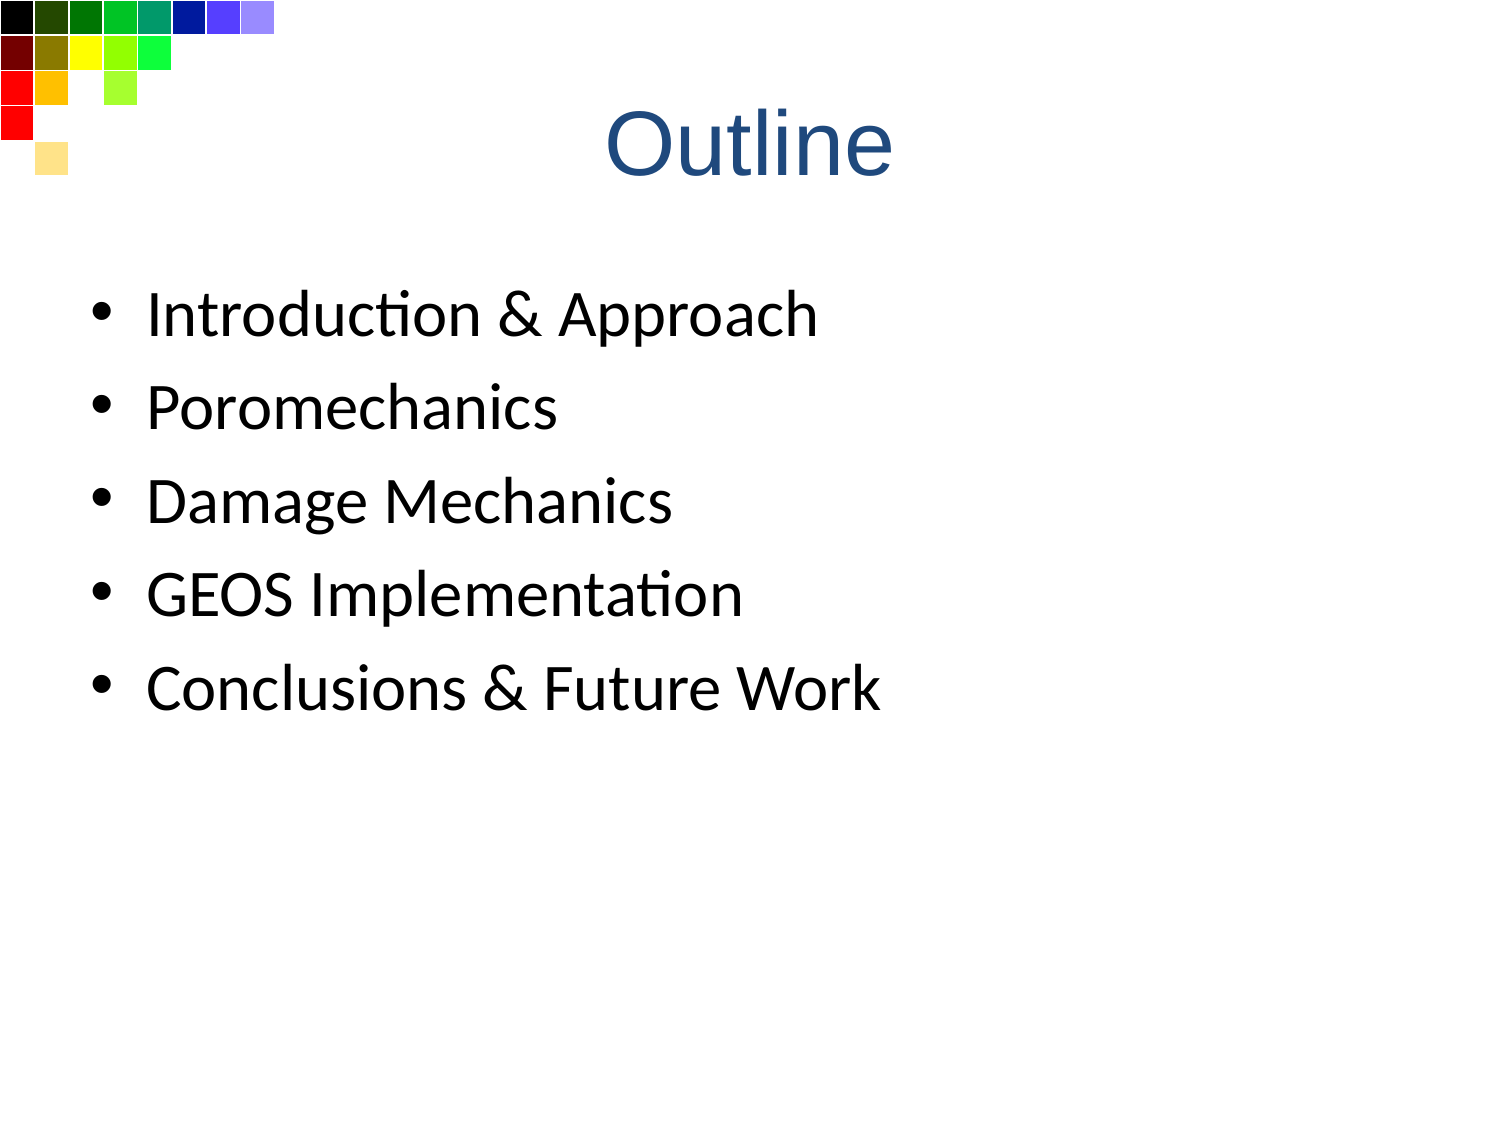

|  |  |  |  |  |  |  |  |
| --- | --- | --- | --- | --- | --- | --- | --- |
|  |  |  |  |  |  |  |  |
|  |  |  |  |  |  |  |  |
|  |  |  |  |  |  |  |  |
|  |  |  |  |  |  |  |  |
# Outline
Introduction & Approach
Poromechanics
Damage Mechanics
GEOS Implementation
Conclusions & Future Work